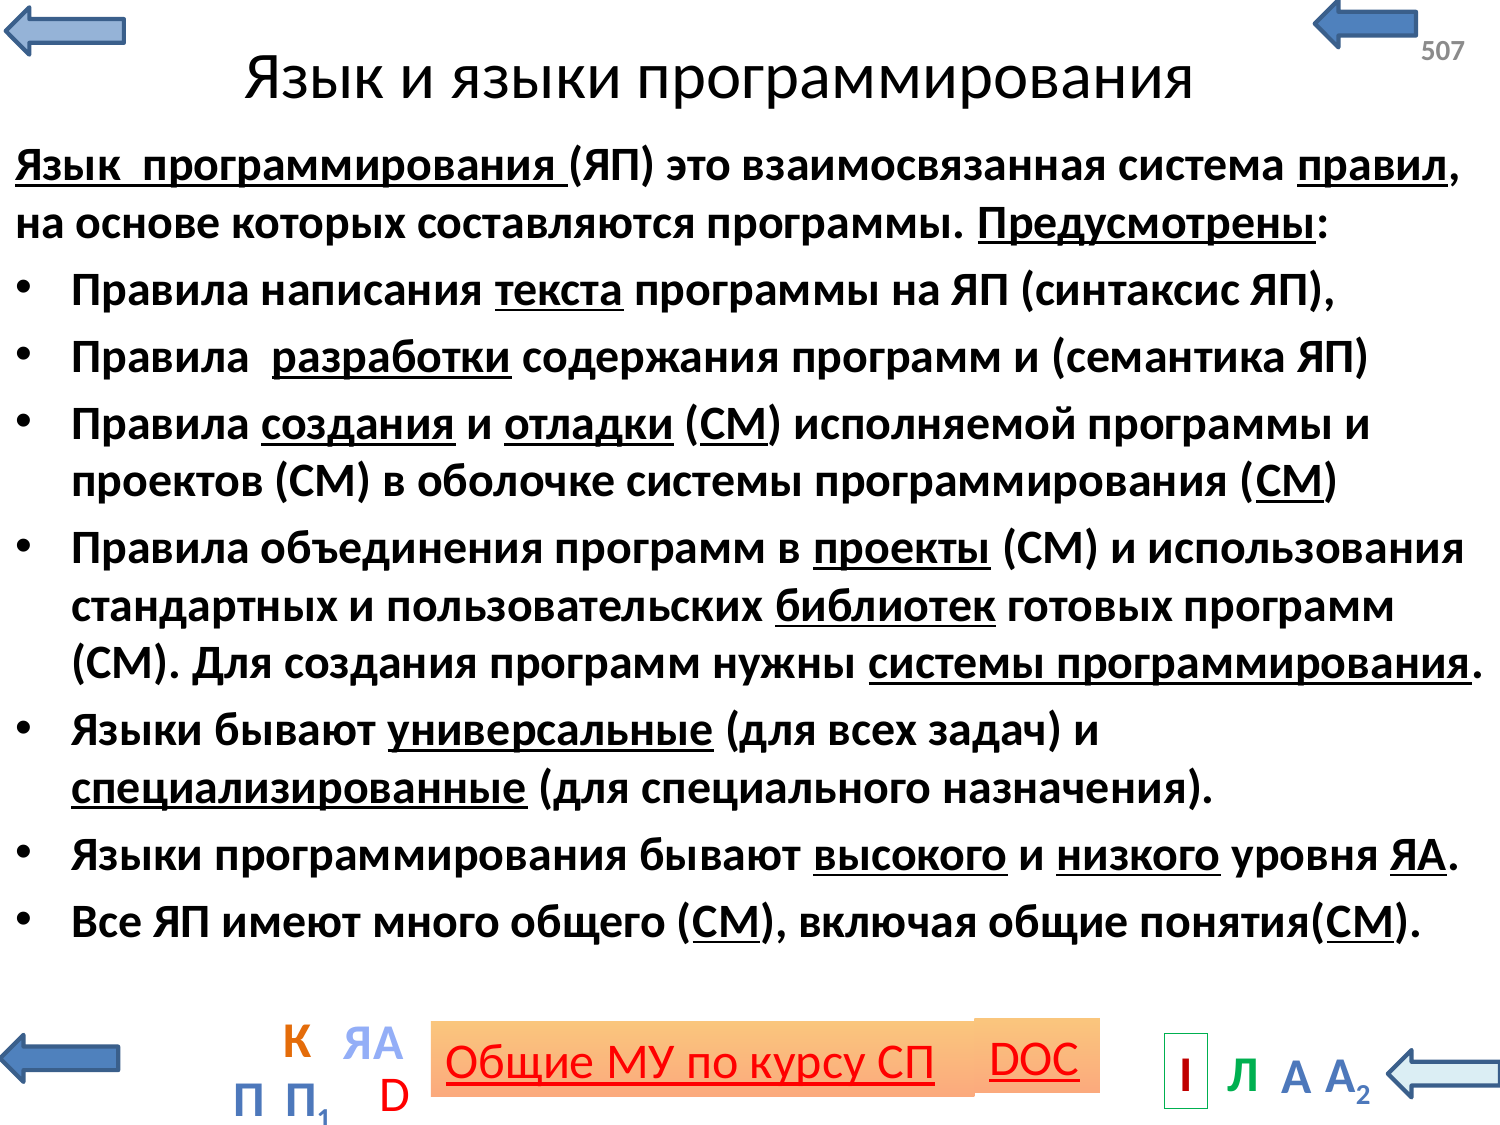

# Язык и языки программирования
507
Язык  программирования (ЯП) это взаимосвязанная система правил, на основе которых составляются программы. Предусмотрены:
Правила написания текста программы на ЯП (синтаксис ЯП),
Правила  разработки содержания программ и (семантика ЯП)
Правила создания и отладки (СМ) исполняемой программы и проектов (СМ) в оболочке системы программирования (СМ)
Правила объединения программ в проекты (СМ) и использования стандартных и пользовательских библиотек готовых программ (СМ). Для создания программ нужны системы программирования.
Языки бывают универсальные (для всех задач) и специализированные (для специального назначения).
Языки программирования бывают высокого и низкого уровня ЯА.
Все ЯП имеют много общего (СМ), включая общие понятия(СМ).